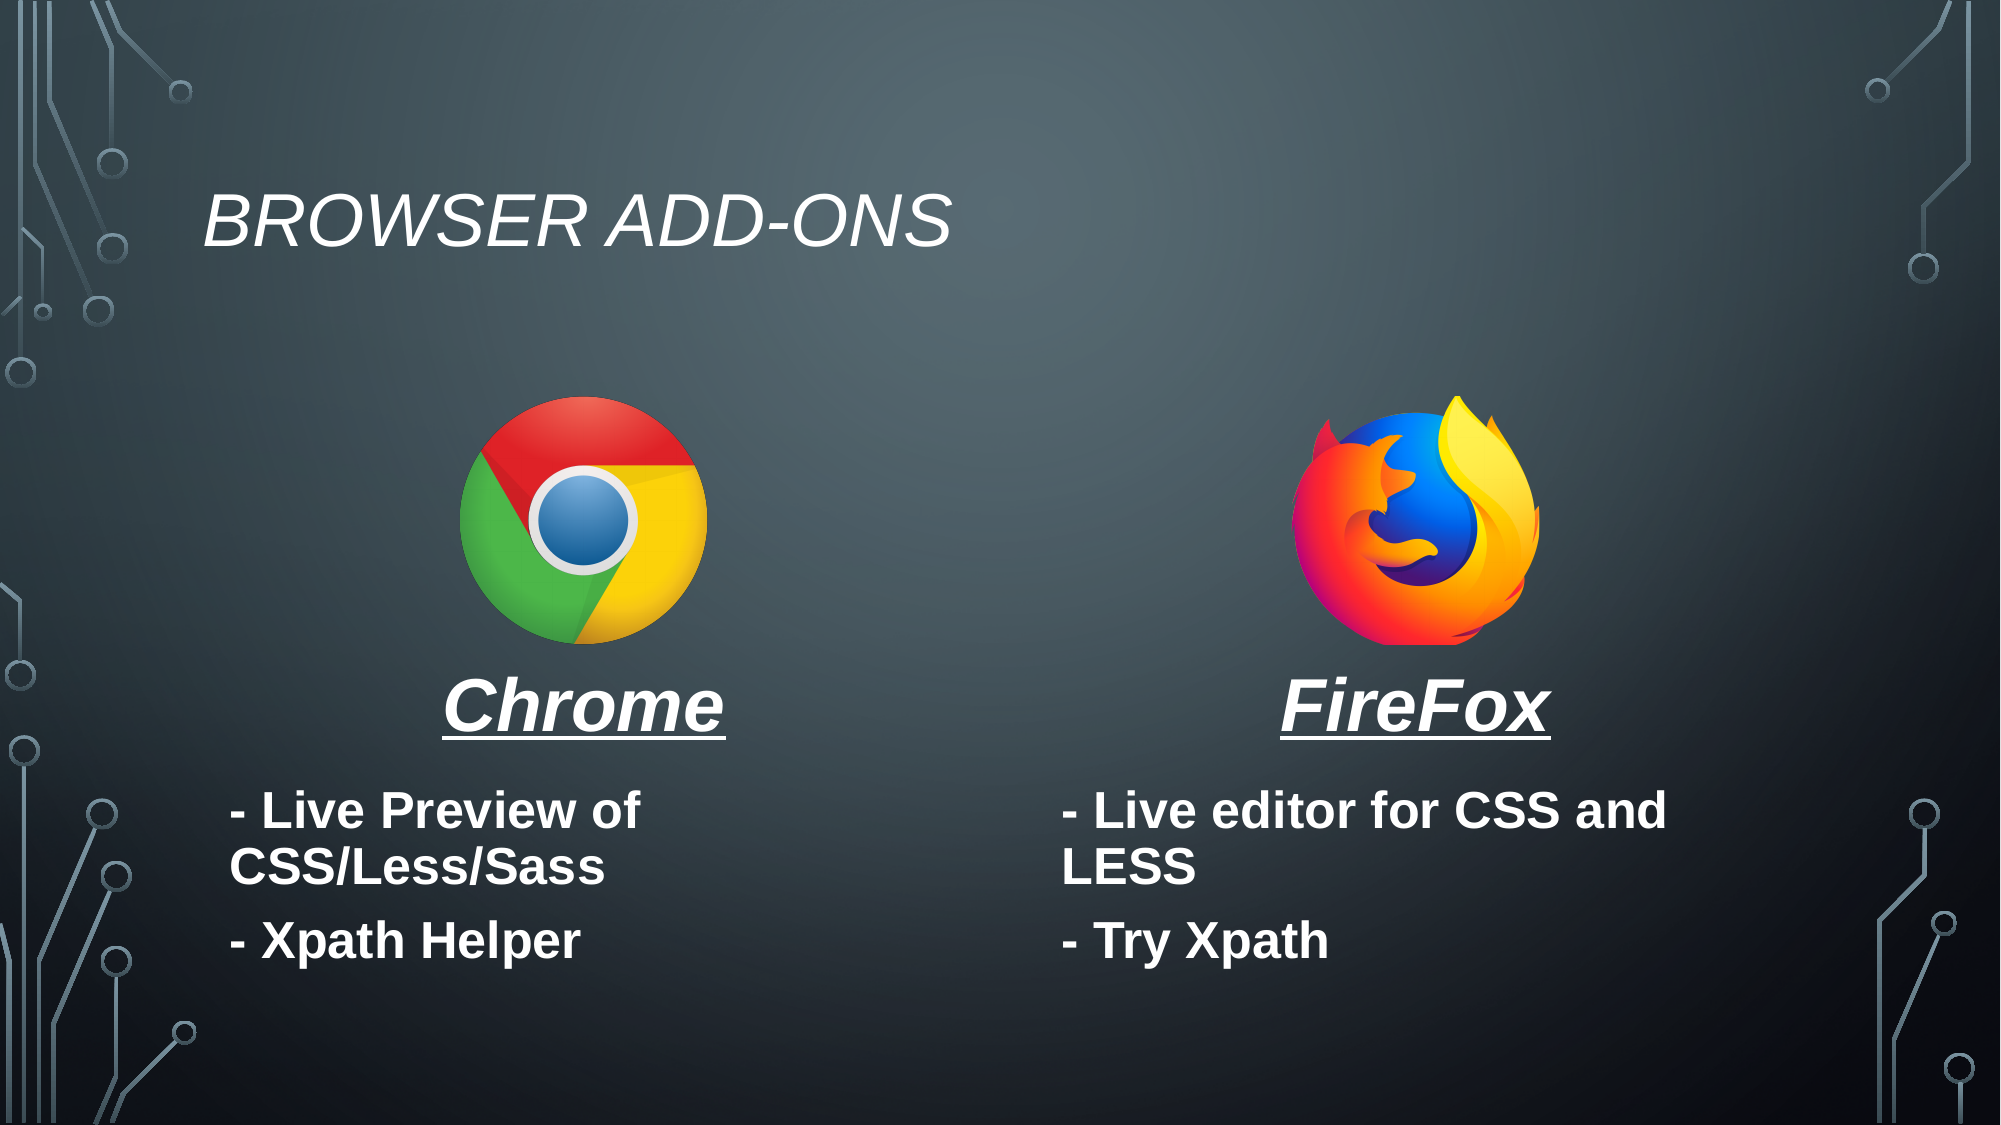

# BROWSER Add-Ons
Chrome
- Live Preview of CSS/Less/Sass
- Xpath Helper
FireFox
- Live editor for CSS and LESS
- Try Xpath